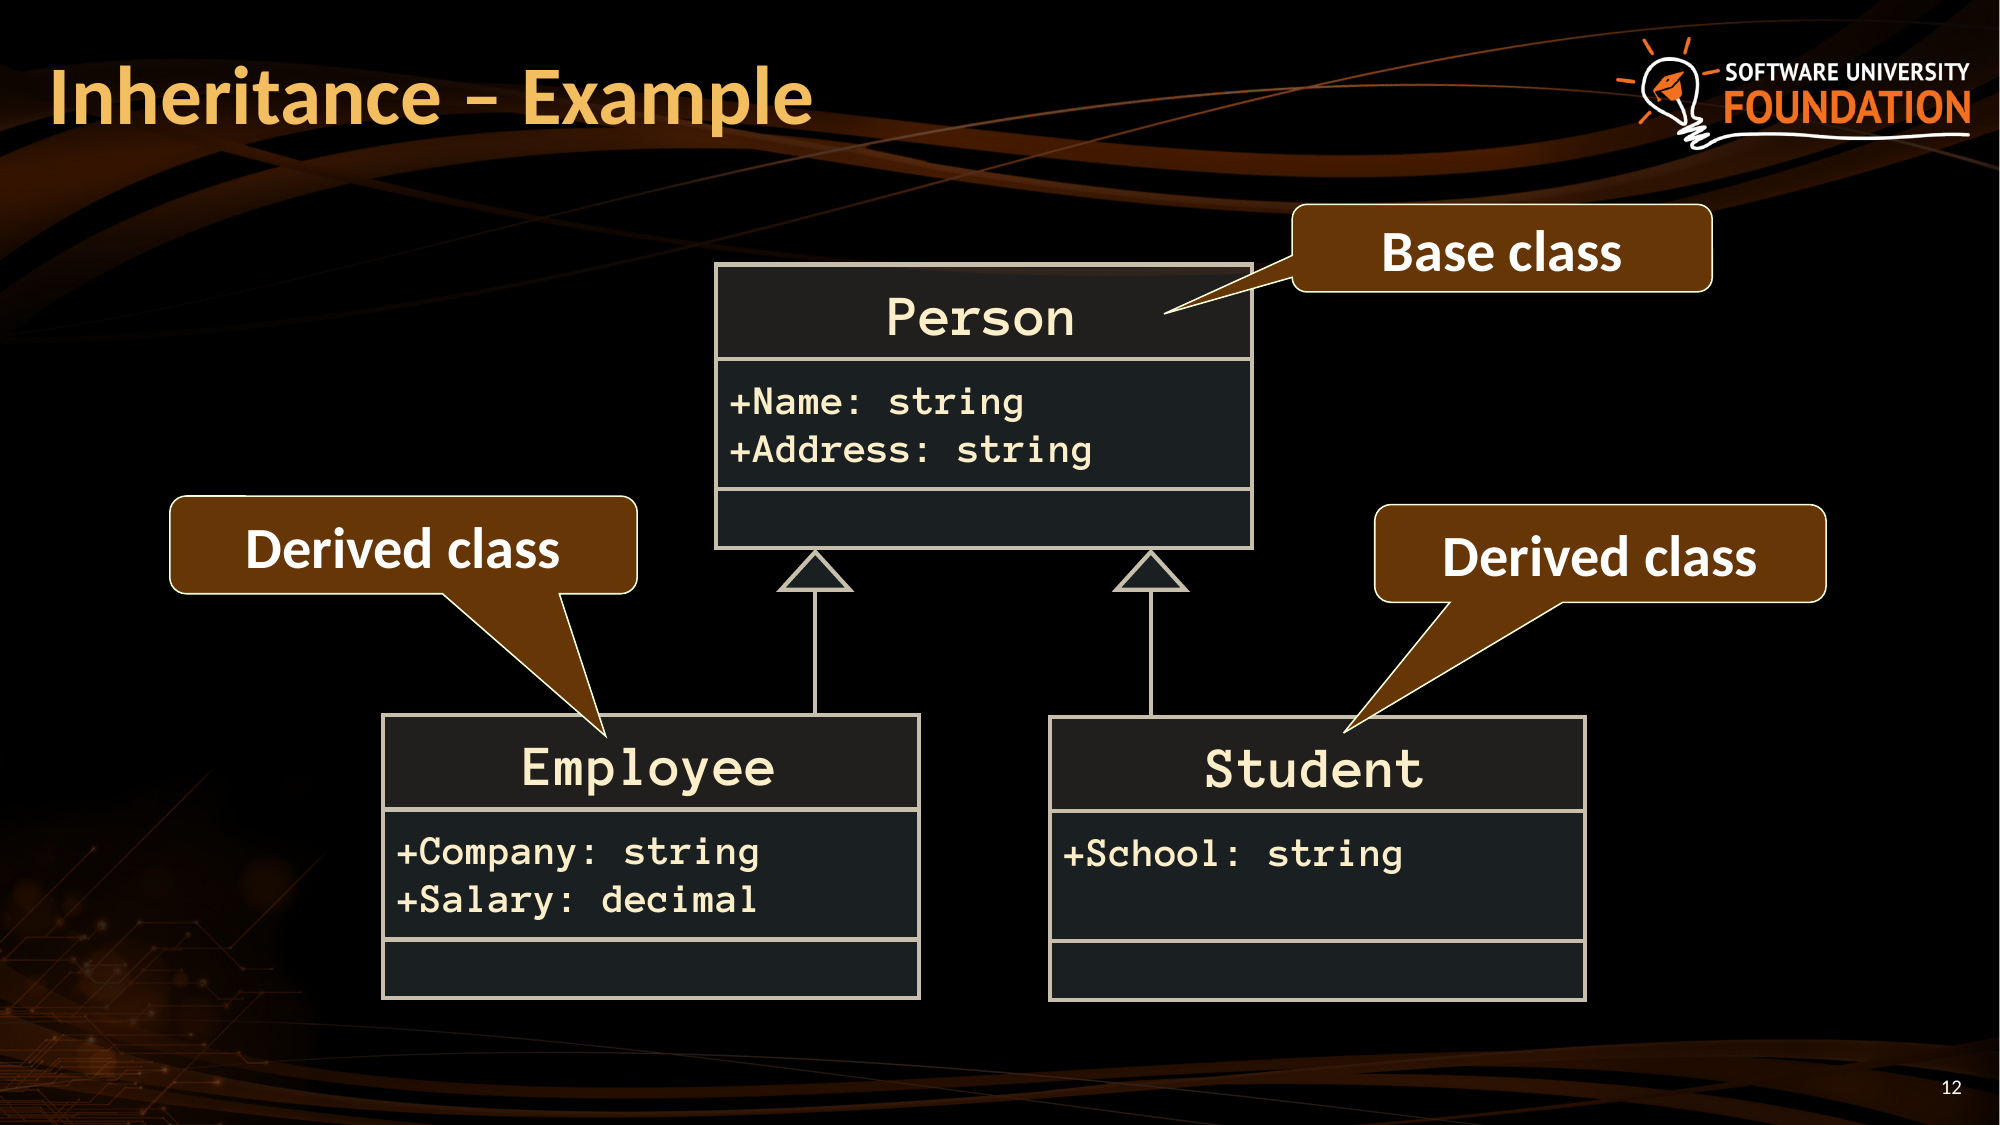

# Inheritance – Example
Base class
Person
+Name: string
+Address: string

Derived class
Derived class

Employee
Student
+Company: string
+Salary: decimal
+School: string

12